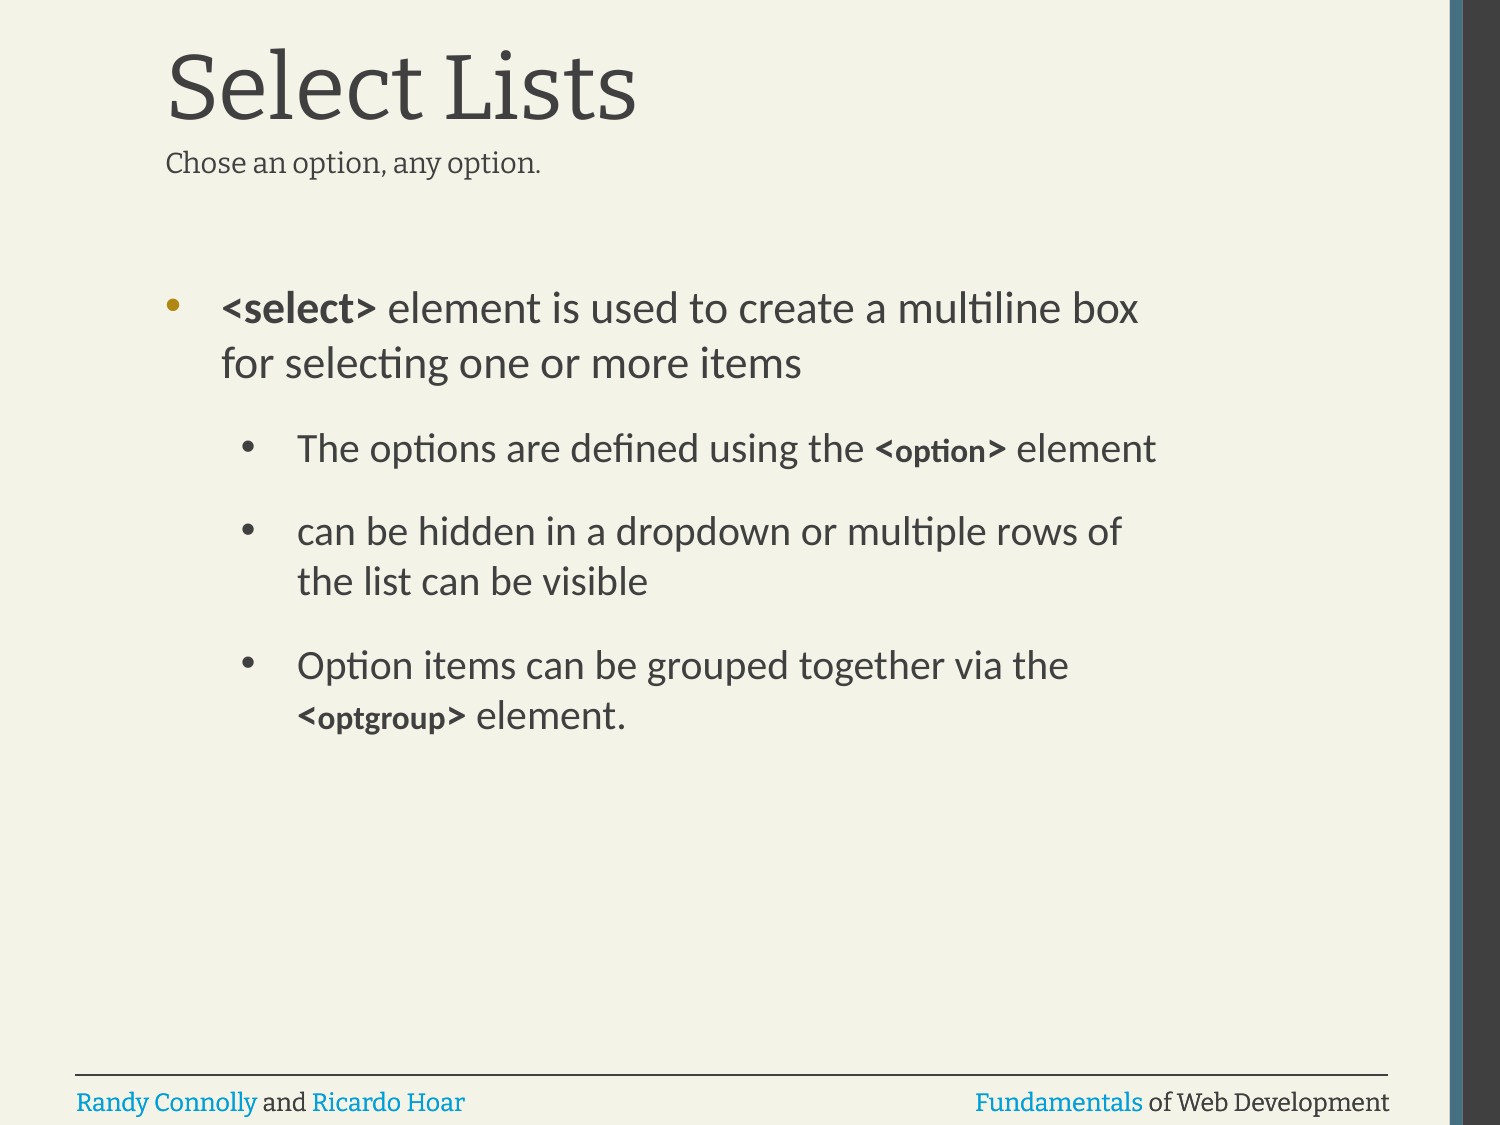

# Select Lists
Chose an option, any option.
<select> element is used to create a multiline box for selecting one or more items
The options are defined using the <option> element
can be hidden in a dropdown or multiple rows of the list can be visible
Option items can be grouped together via the <optgroup> element.